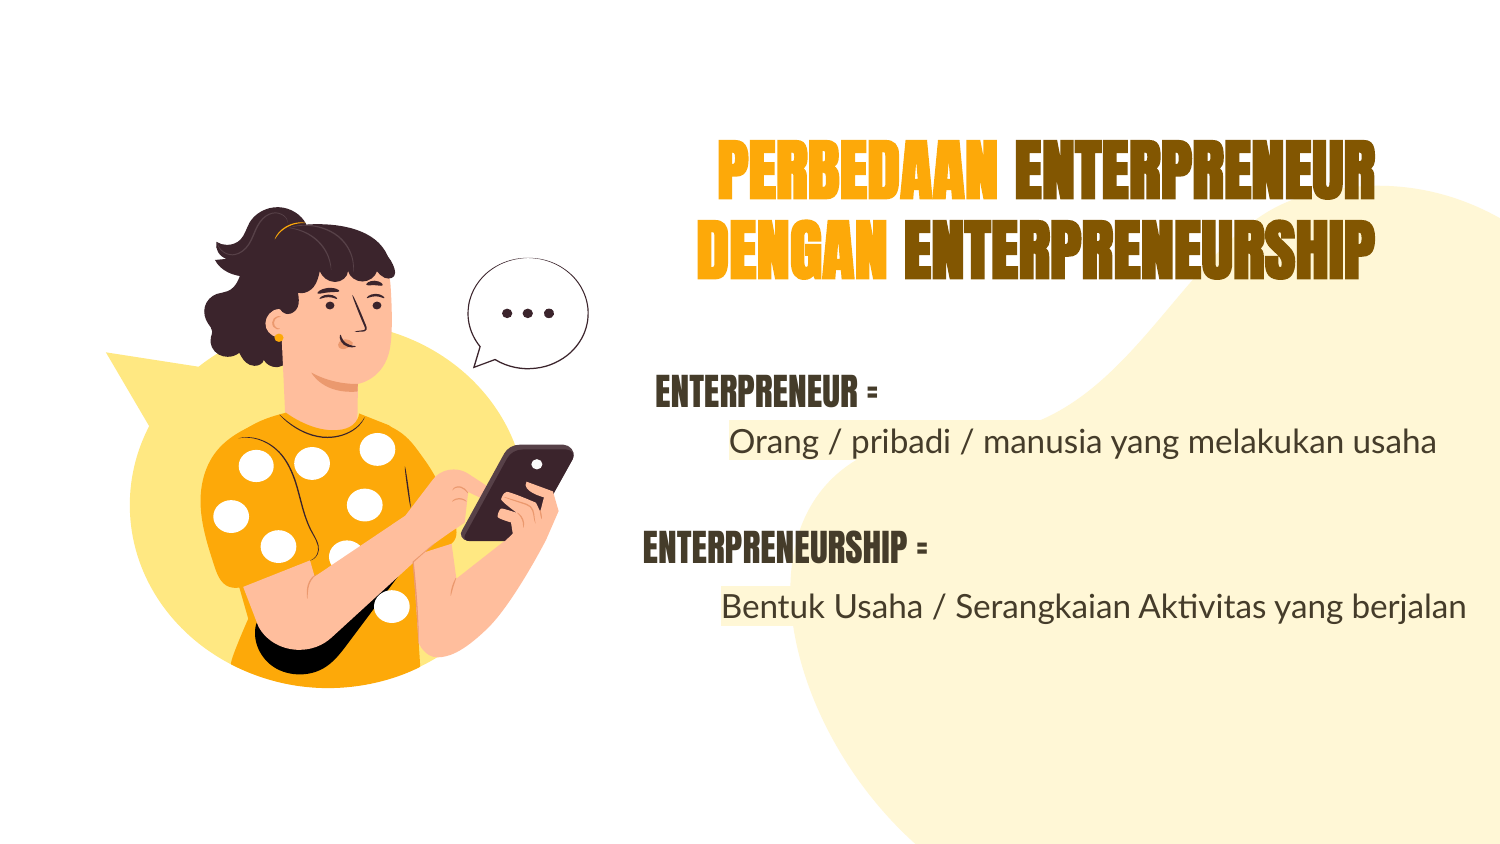

# PERBEDAAN ENTERPRENEUR DENGAN ENTERPRENEURSHIP

Orang / pribadi / manusia yang melakukan usaha
ENTERPRENEUR =
Bentuk Usaha / Serangkaian Aktivitas yang berjalan
ENTERPRENEURSHIP =